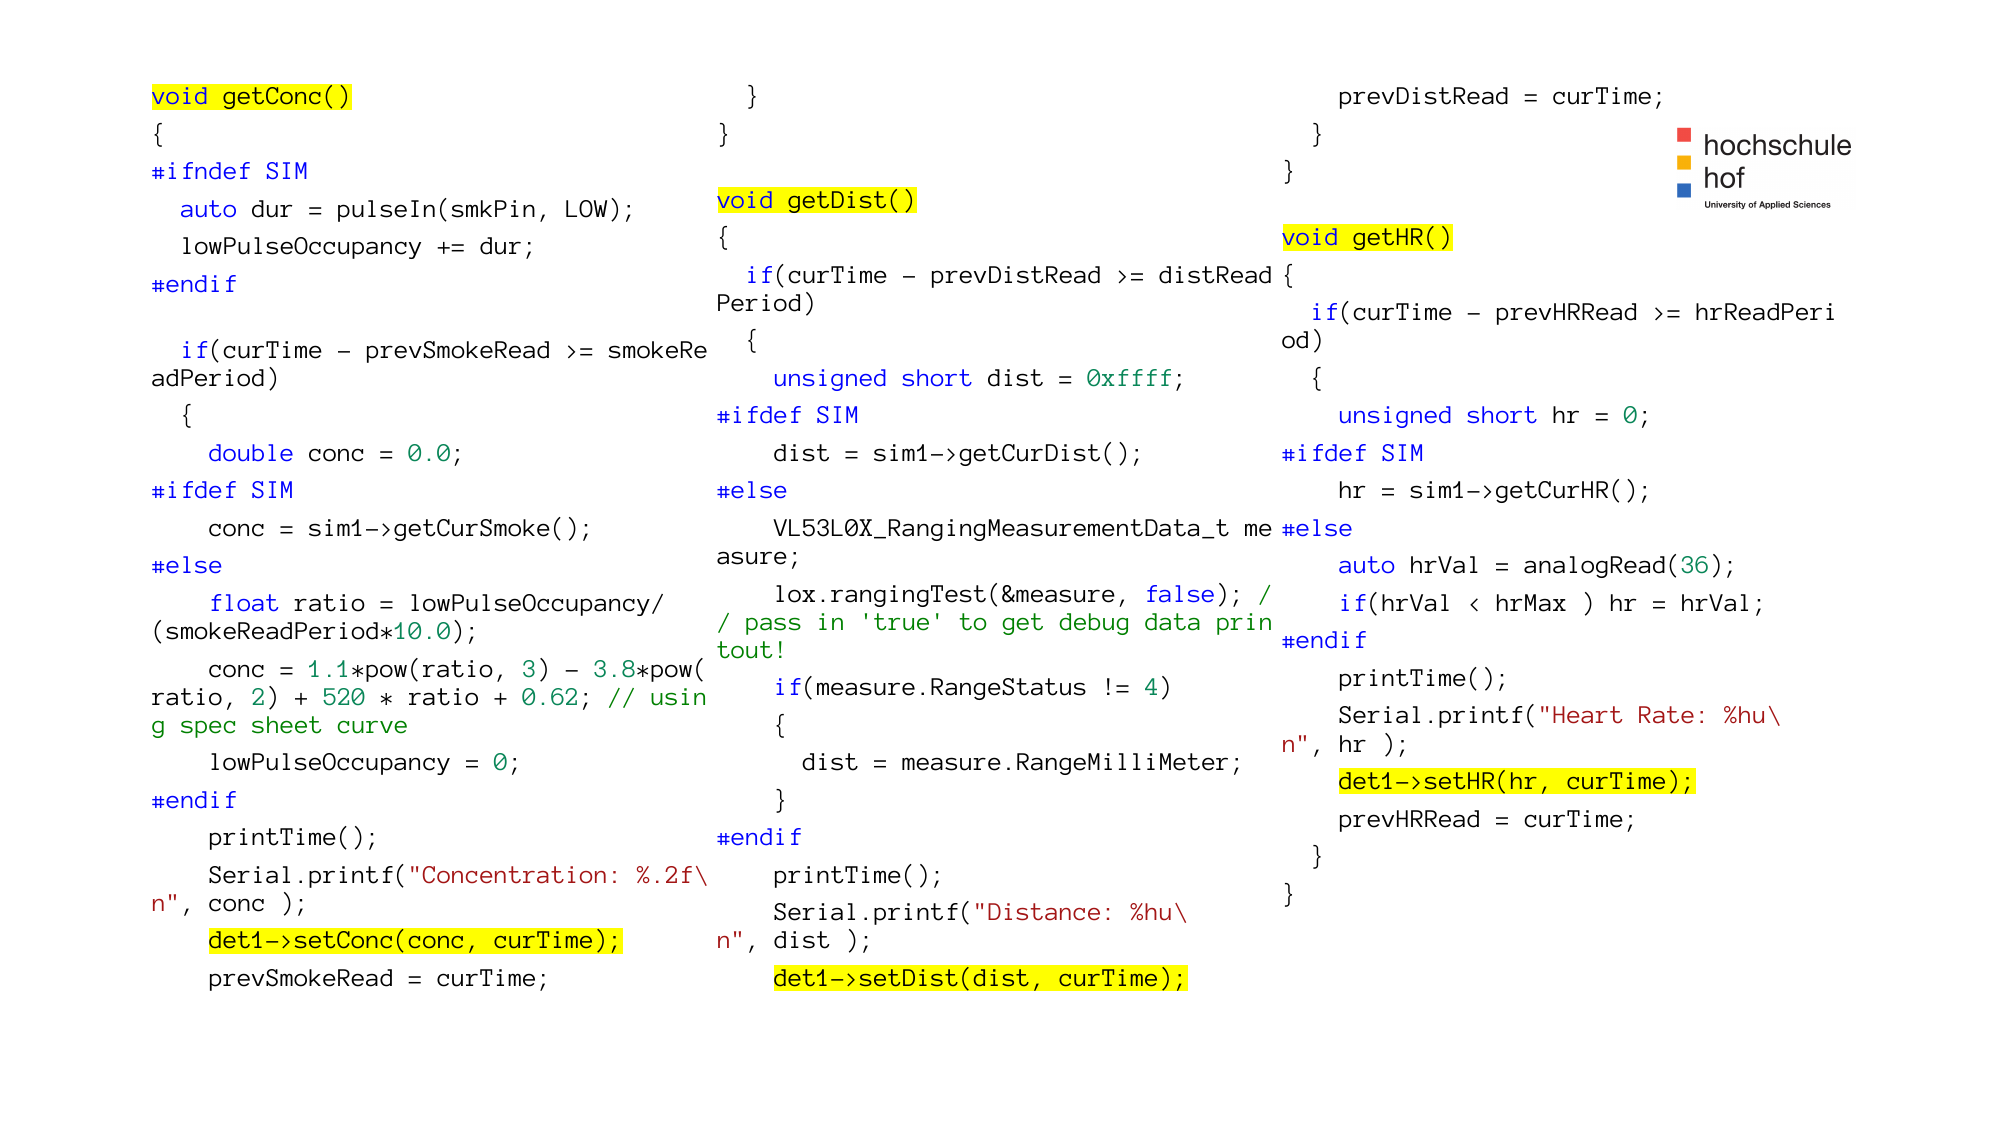

void getConc()
{
#ifndef SIM
  auto dur = pulseIn(smkPin, LOW);
  lowPulseOccupancy += dur;
#endif
  if(curTime - prevSmokeRead >= smokeReadPeriod)
  {
    double conc = 0.0;
#ifdef SIM
    conc = sim1->getCurSmoke();
#else
    float ratio = lowPulseOccupancy/(smokeReadPeriod*10.0);
    conc = 1.1*pow(ratio, 3) - 3.8*pow(ratio, 2) + 520 * ratio + 0.62; // using spec sheet curve
    lowPulseOccupancy = 0;
#endif
    printTime();
    Serial.printf("Concentration: %.2f\n", conc );
    det1->setConc(conc, curTime);
    prevSmokeRead = curTime;
  }
}
void getDist()
{
  if(curTime - prevDistRead >= distReadPeriod)
  {
    unsigned short dist = 0xffff;
#ifdef SIM
    dist = sim1->getCurDist();
#else
    VL53L0X_RangingMeasurementData_t measure;
    lox.rangingTest(&measure, false); // pass in 'true' to get debug data printout!
    if(measure.RangeStatus != 4)
    {
      dist = measure.RangeMilliMeter;
    }
#endif
    printTime();
    Serial.printf("Distance: %hu\n", dist );
    det1->setDist(dist, curTime);
    prevDistRead = curTime;
  }
}
void getHR()
{
  if(curTime - prevHRRead >= hrReadPeriod)
  {
    unsigned short hr = 0;
#ifdef SIM
    hr = sim1->getCurHR();
#else
    auto hrVal = analogRead(36);
    if(hrVal < hrMax ) hr = hrVal;
#endif
    printTime();
    Serial.printf("Heart Rate: %hu\n", hr );
    det1->setHR(hr, curTime);
    prevHRRead = curTime;
  }
}